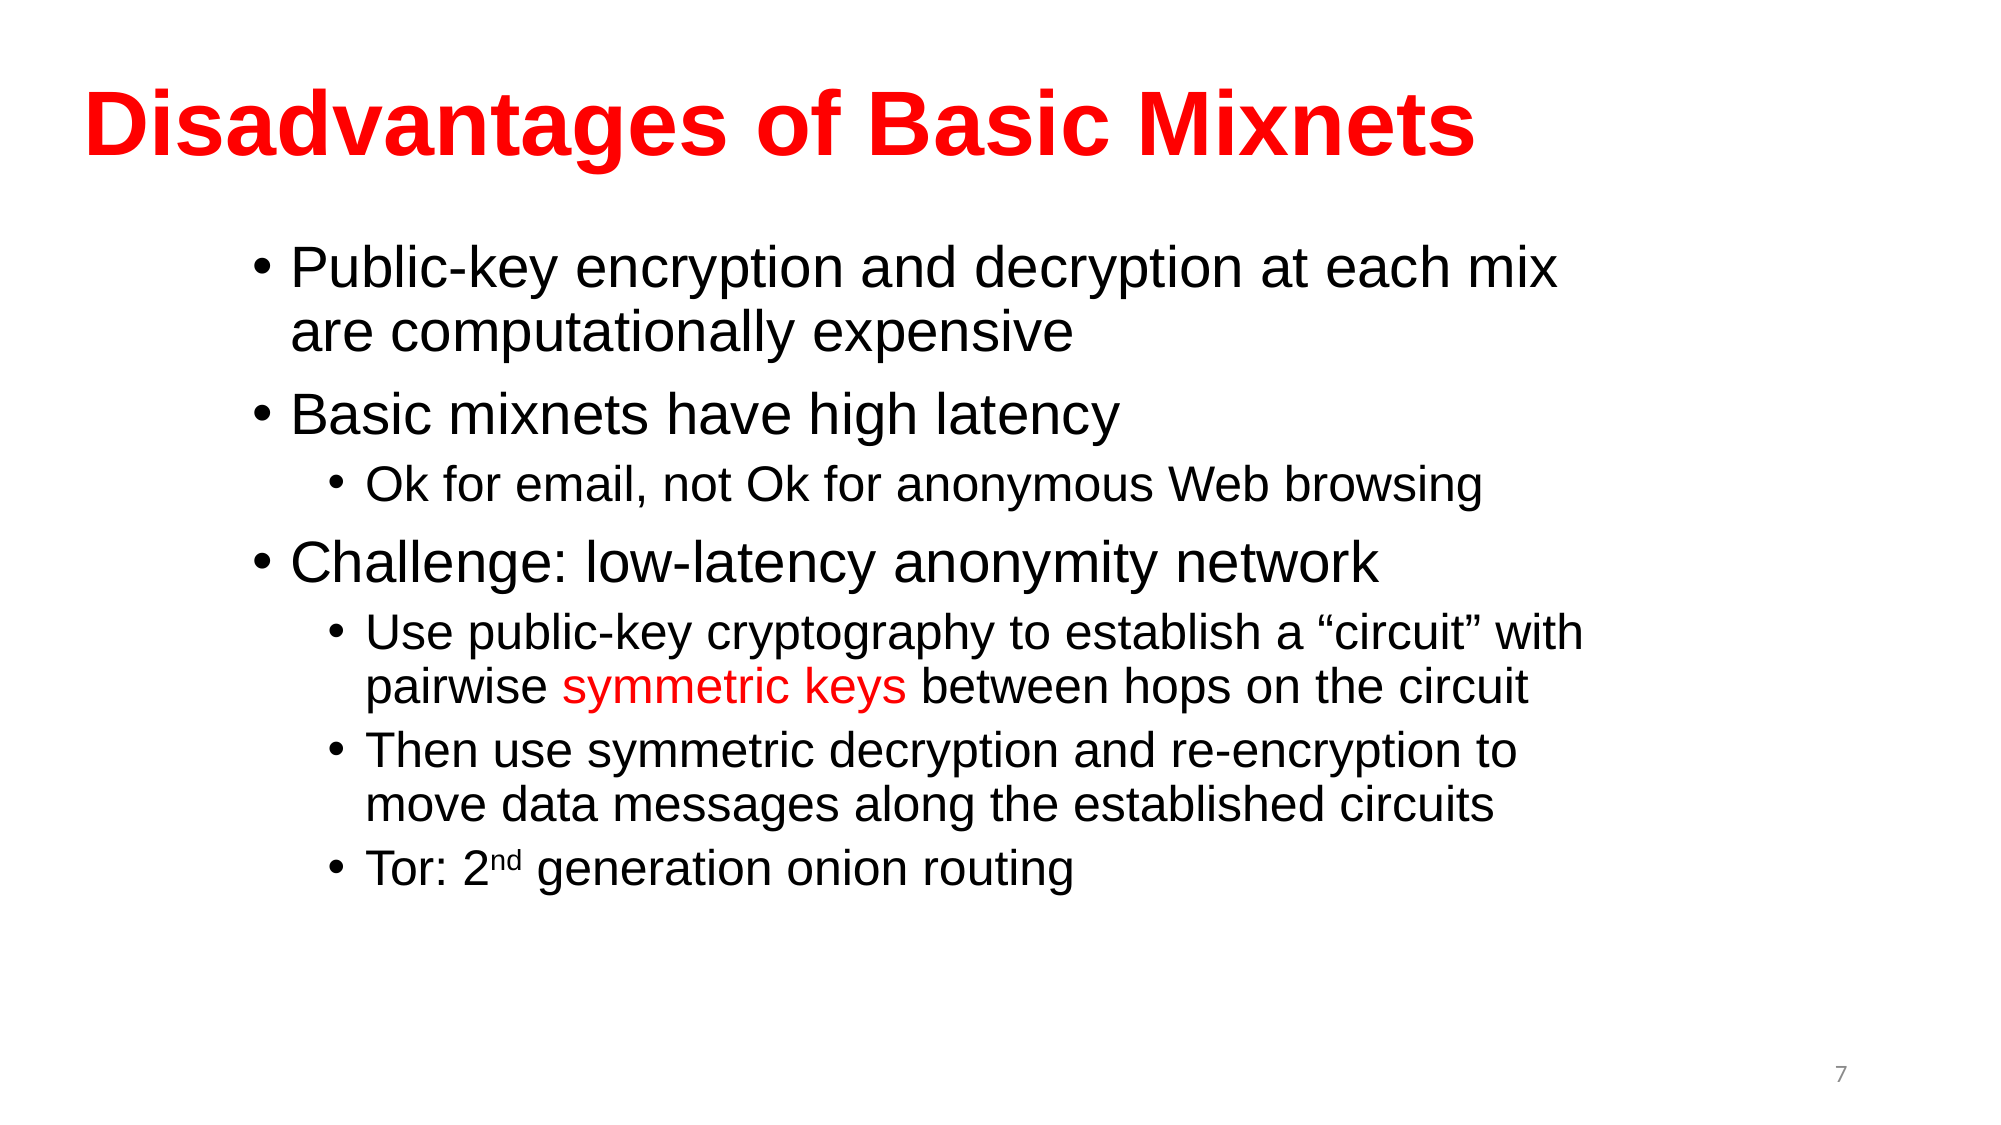

# Disadvantages of Basic Mixnets
Public-key encryption and decryption at each mix are computationally expensive
Basic mixnets have high latency
Ok for email, not Ok for anonymous Web browsing
Challenge: low-latency anonymity network
Use public-key cryptography to establish a “circuit” with pairwise symmetric keys between hops on the circuit
Then use symmetric decryption and re-encryption to move data messages along the established circuits
Tor: 2nd generation onion routing
7